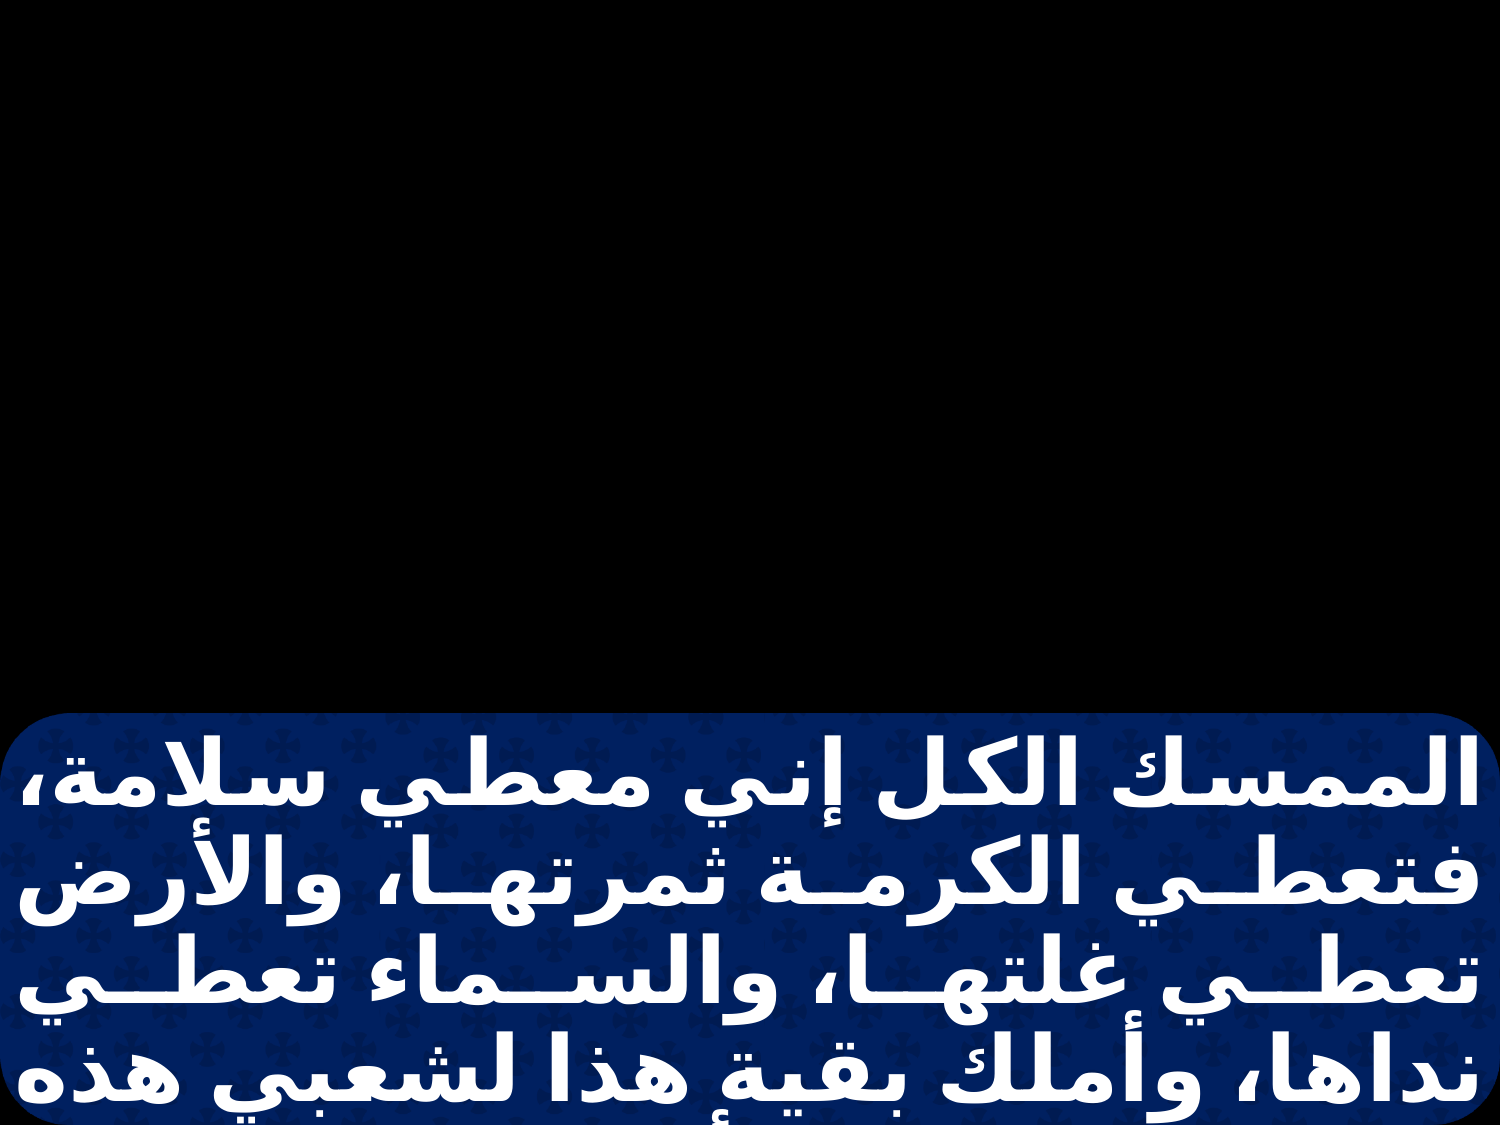

الممسك الكل إني معطي سلامة، فتعطي الكرمة ثمرتها، والأرض تعطي غلتها، والسماء تعطي نداها، وأملك بقية هذا لشعبي هذه كلها. ويكون كما أنكم كنتم لعنة بين الأمم يا بيت يهوذا ويا بيت